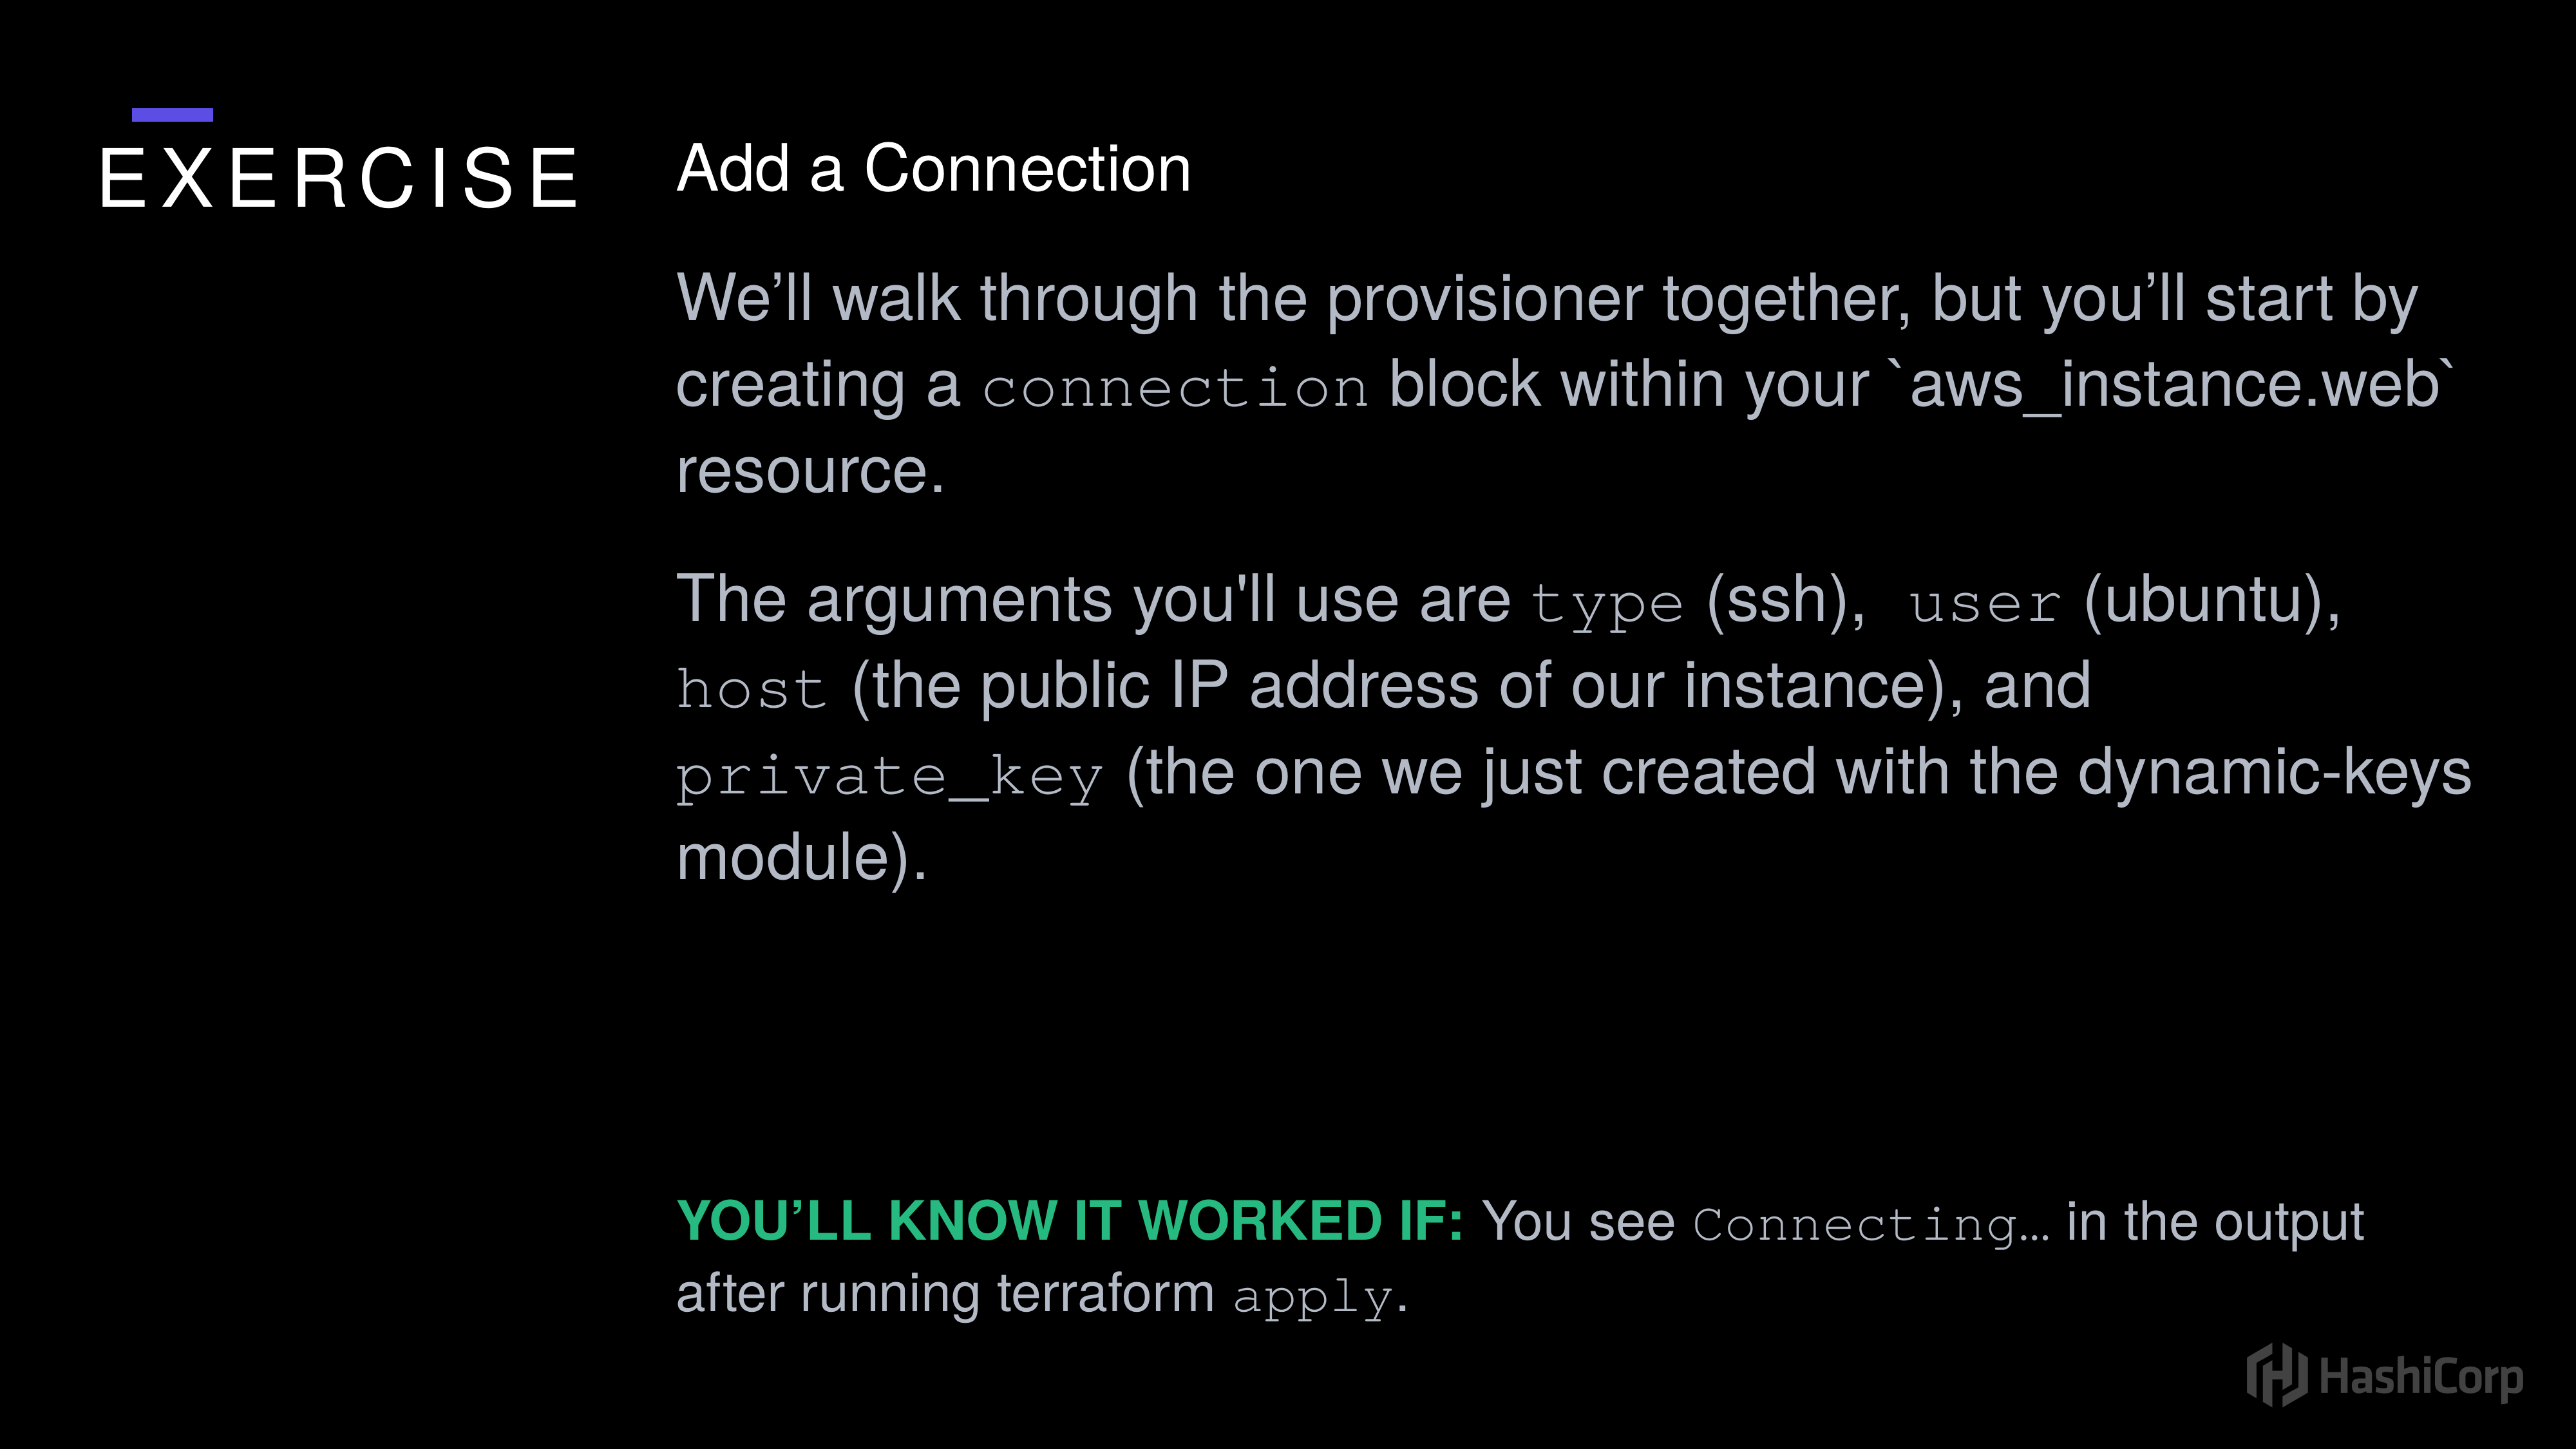

Add a Connection
We’ll walk through the provisioner together, but you’ll start by creating a connection block within your `aws_instance.web` resource.
The arguments you'll use are type (ssh), user (ubuntu), host (the public IP address of our instance), and private_key (the one we just created with the dynamic-keys module).

you’ll know it worked if: You see Connecting… in the output after running terraform apply.
183